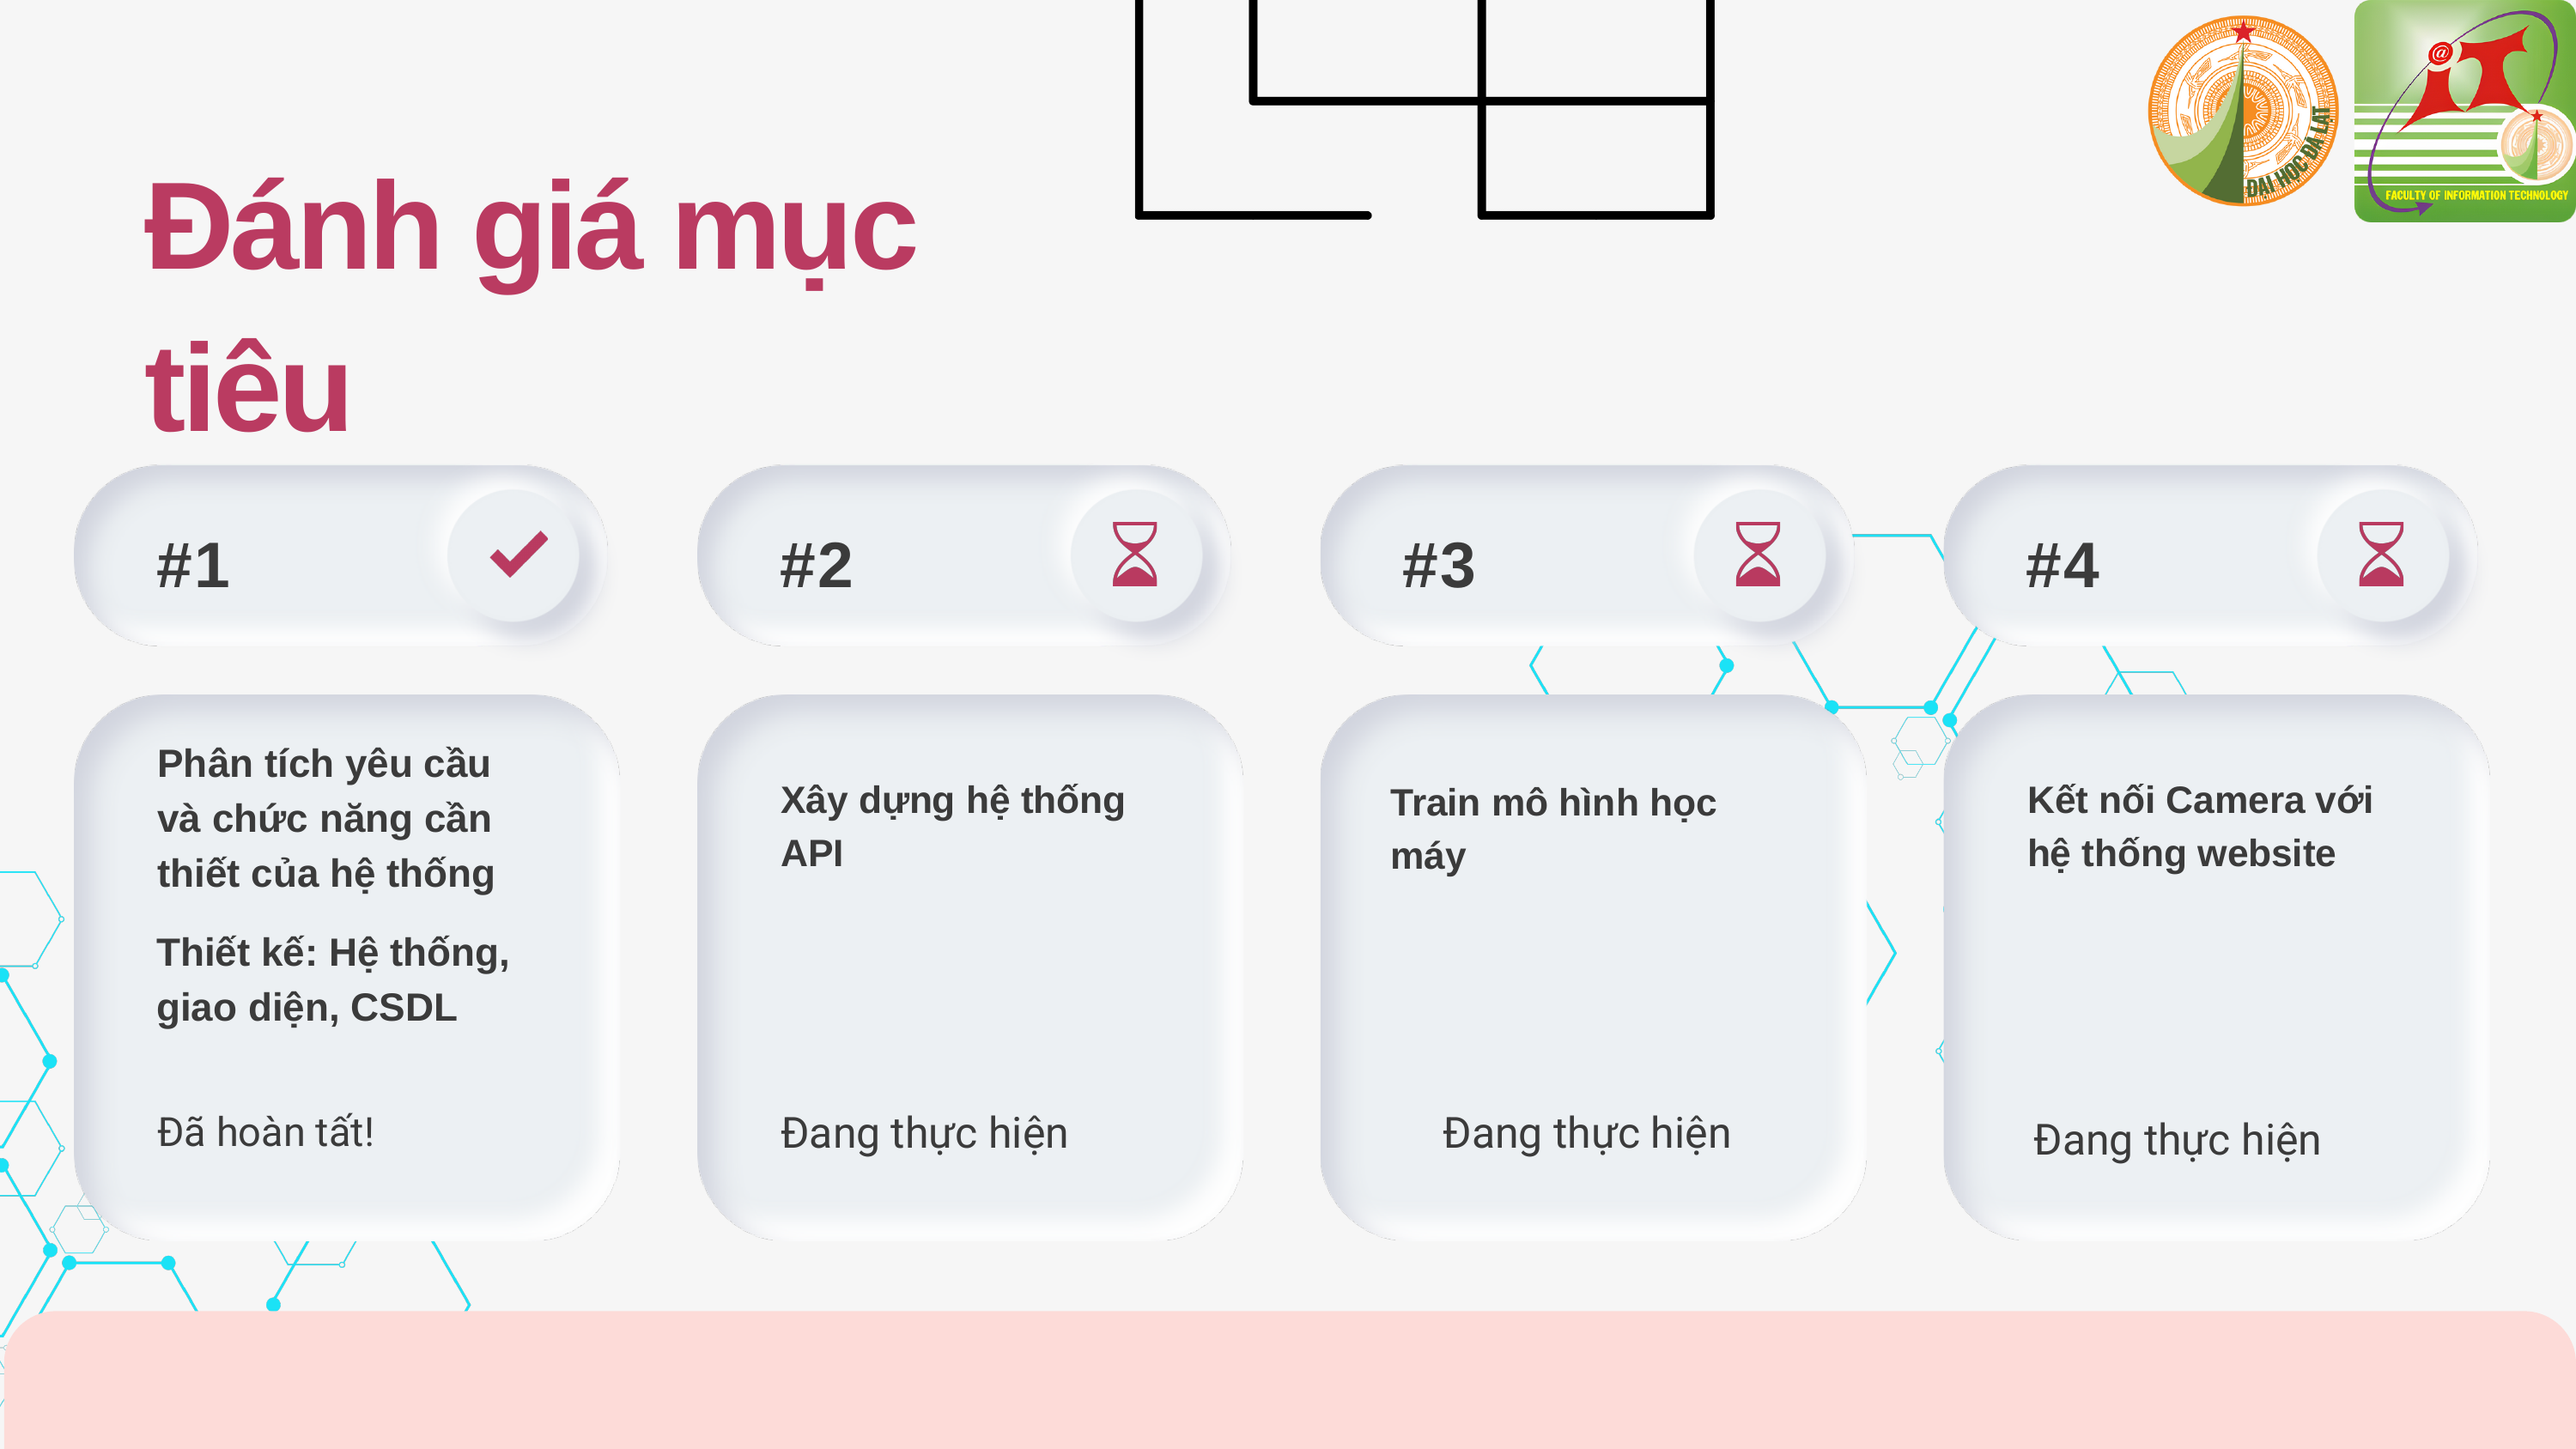

Đánh giá mục tiêu

#1
#2
#3
#4

Phân tích yêu cầu và chức năng cần thiết của hệ thống

Xây dựng hệ thống API

Kết nối Camera với hệ thống website

Train mô hình học máy

Thiết kế: Hệ thống, giao diện, CSDL

Đang thực hiện

Đang thực hiện

Đang thực hiện
Đã hoàn tất!